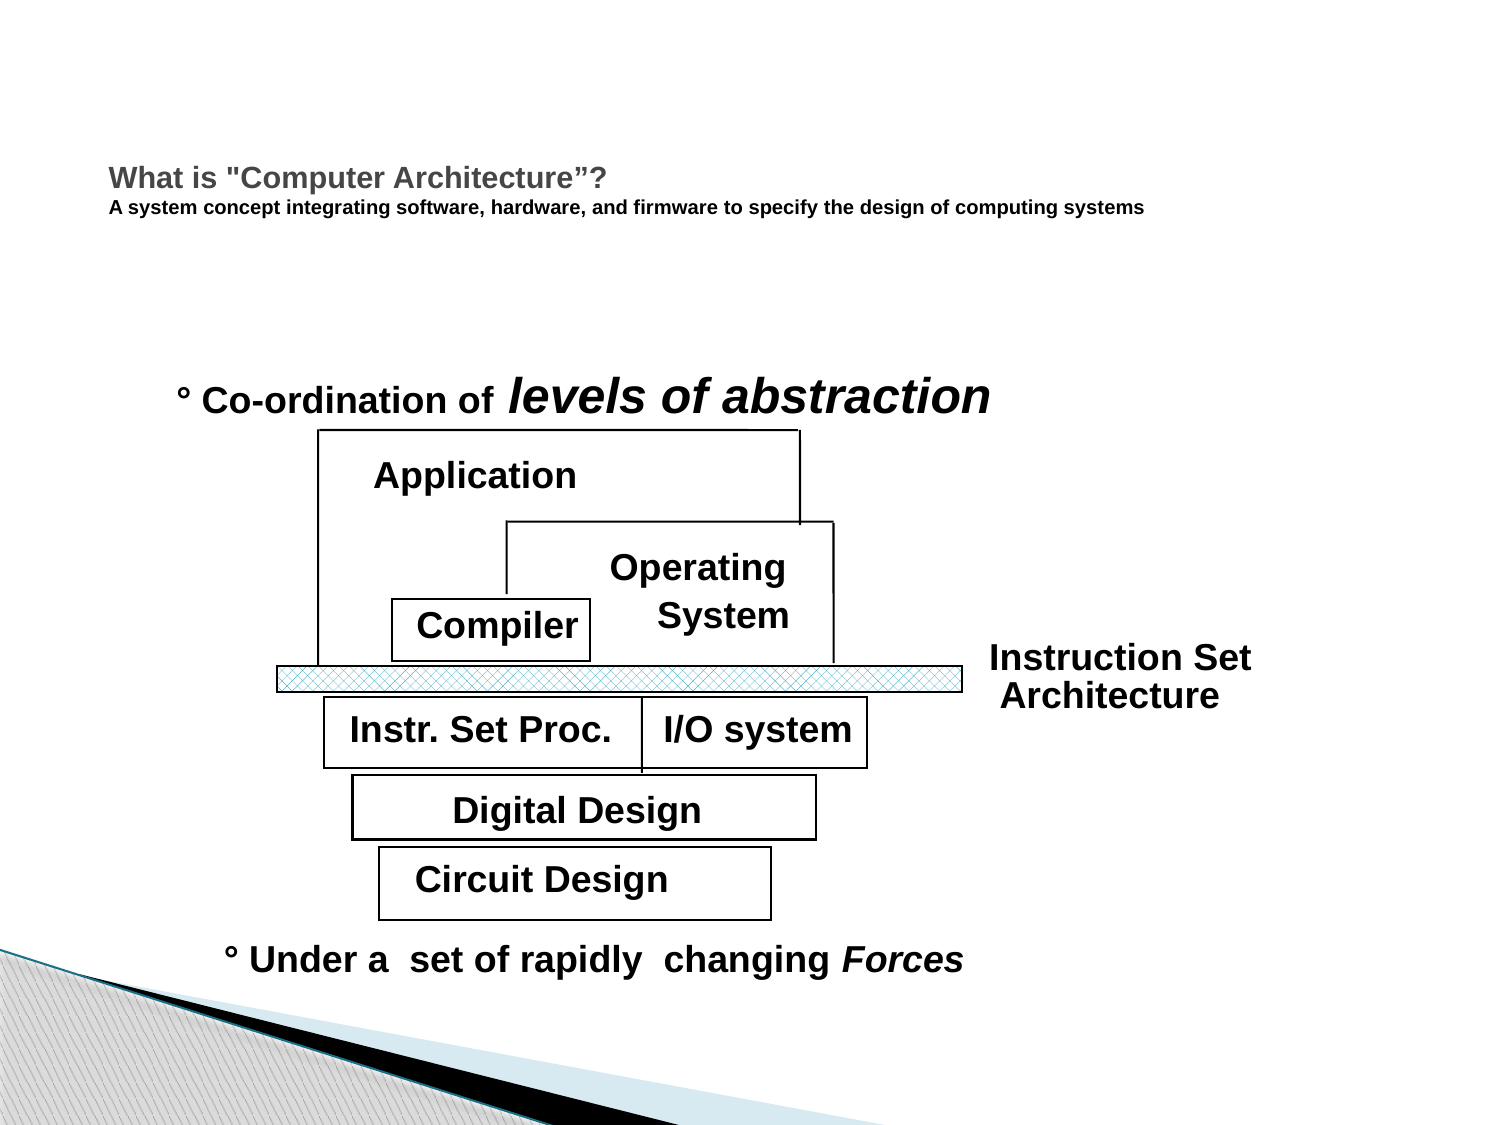

# What is "Computer Architecture”? A system concept integrating software, hardware, and firmware to specify the design of computing systems
° Co-ordination of levels of abstraction

Application

Operating
System
Compiler

Instruction Set
 Architecture

Instr. Set Proc.
I/O system

Digital Design

Circuit Design

° Under a  set of rapidly  changing Forces